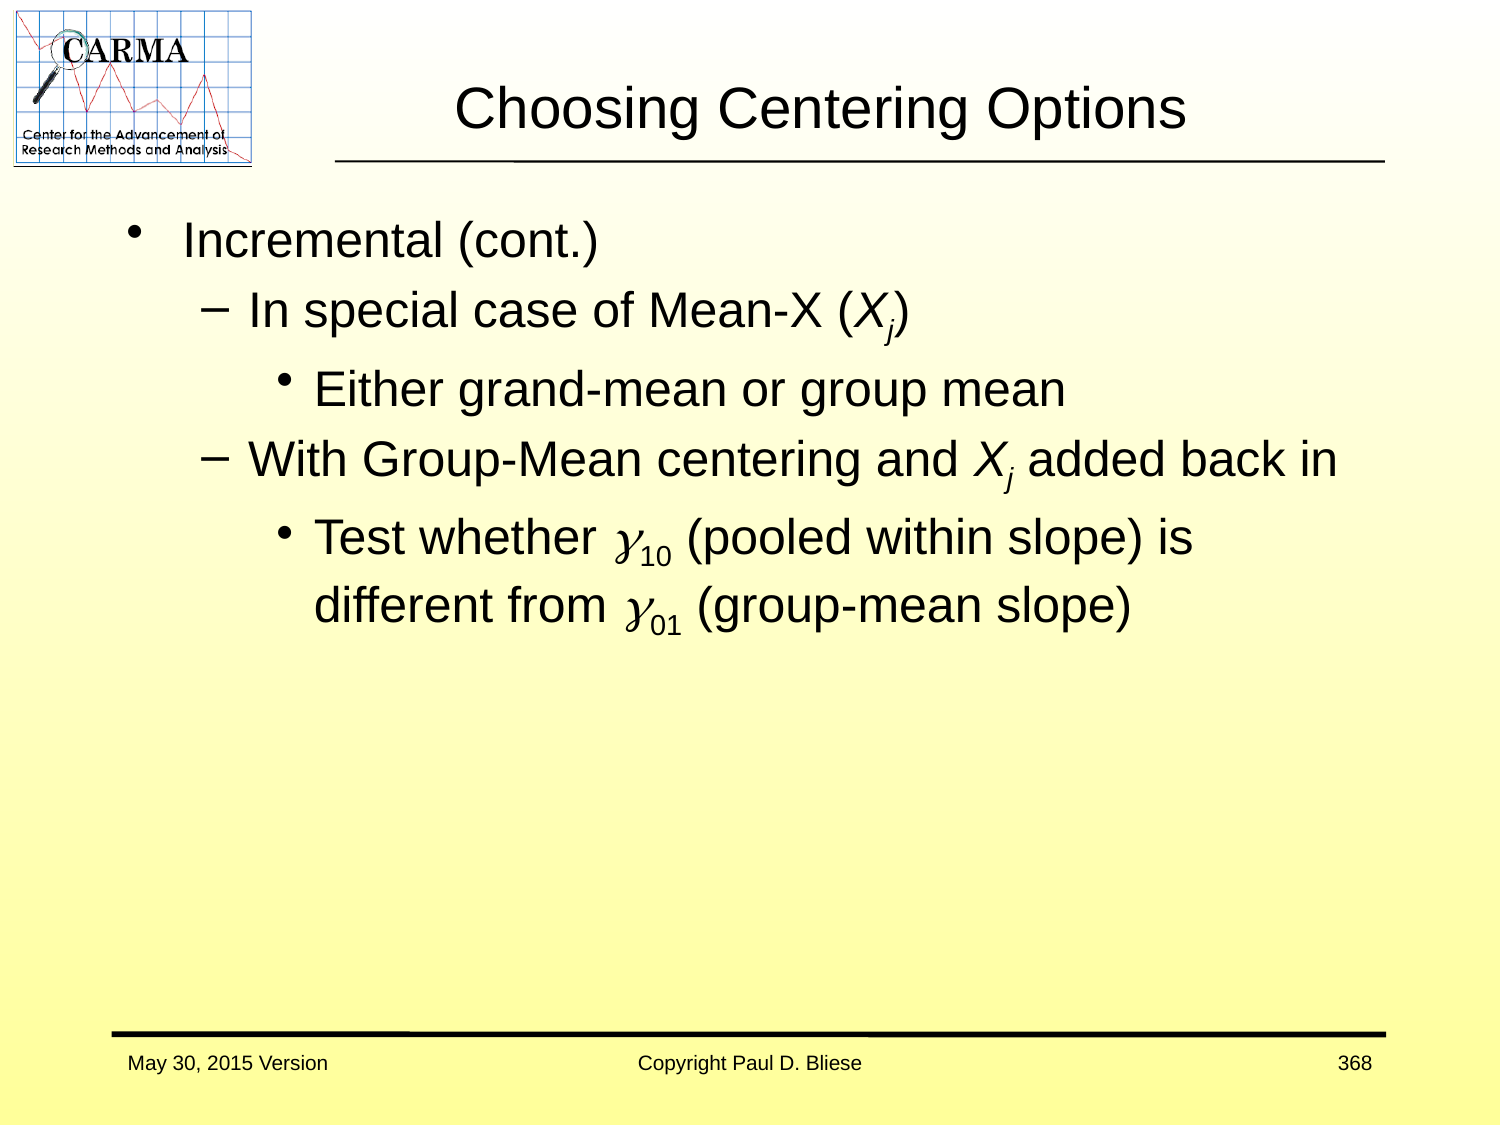

# Choosing Centering Options
Incremental (cont.)
In special case of Mean-X (Xj)
Either grand-mean or group mean
With Group-Mean centering and Xj added back in
Test whether γ10 (pooled within slope) is different from γ01 (group-mean slope)

May 30, 2015 Version
Copyright Paul D. Bliese
368